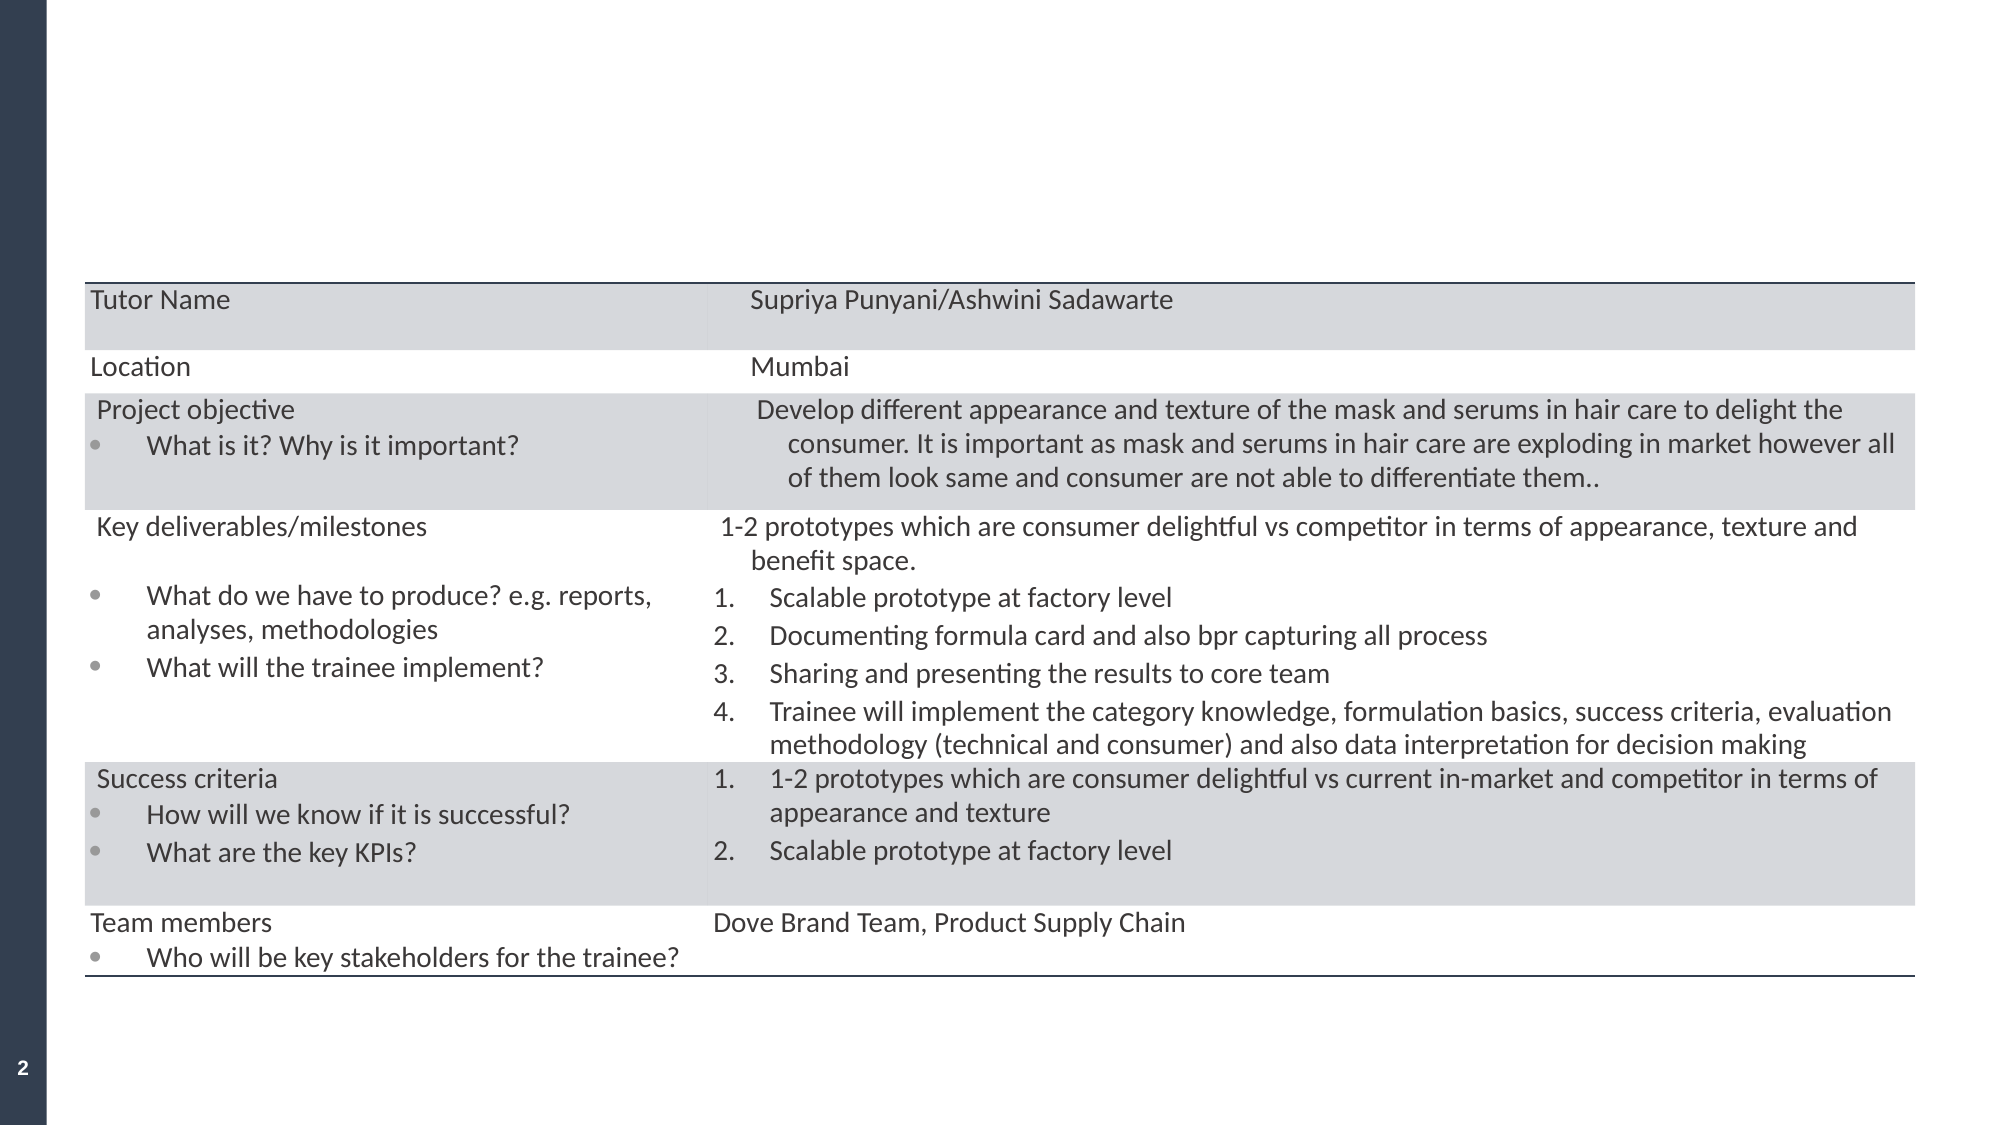

# Project Charter
| Tutor Name | Supriya Punyani/Ashwini Sadawarte |
| --- | --- |
| Location | Mumbai |
| Project objective What is it? Why is it important? | Develop different appearance and texture of the mask and serums in hair care to delight the consumer. It is important as mask and serums in hair care are exploding in market however all of them look same and consumer are not able to differentiate them.. |
| Key deliverables/milestones   What do we have to produce? e.g. reports, analyses, methodologies What will the trainee implement? | 1-2 prototypes which are consumer delightful vs competitor in terms of appearance, texture and benefit space. Scalable prototype at factory level Documenting formula card and also bpr capturing all process Sharing and presenting the results to core team Trainee will implement the category knowledge, formulation basics, success criteria, evaluation methodology (technical and consumer) and also data interpretation for decision making |
| Success criteria How will we know if it is successful? What are the key KPIs? | 1-2 prototypes which are consumer delightful vs current in-market and competitor in terms of appearance and texture Scalable prototype at factory level |
| Team members Who will be key stakeholders for the trainee? | Dove Brand Team, Product Supply Chain |